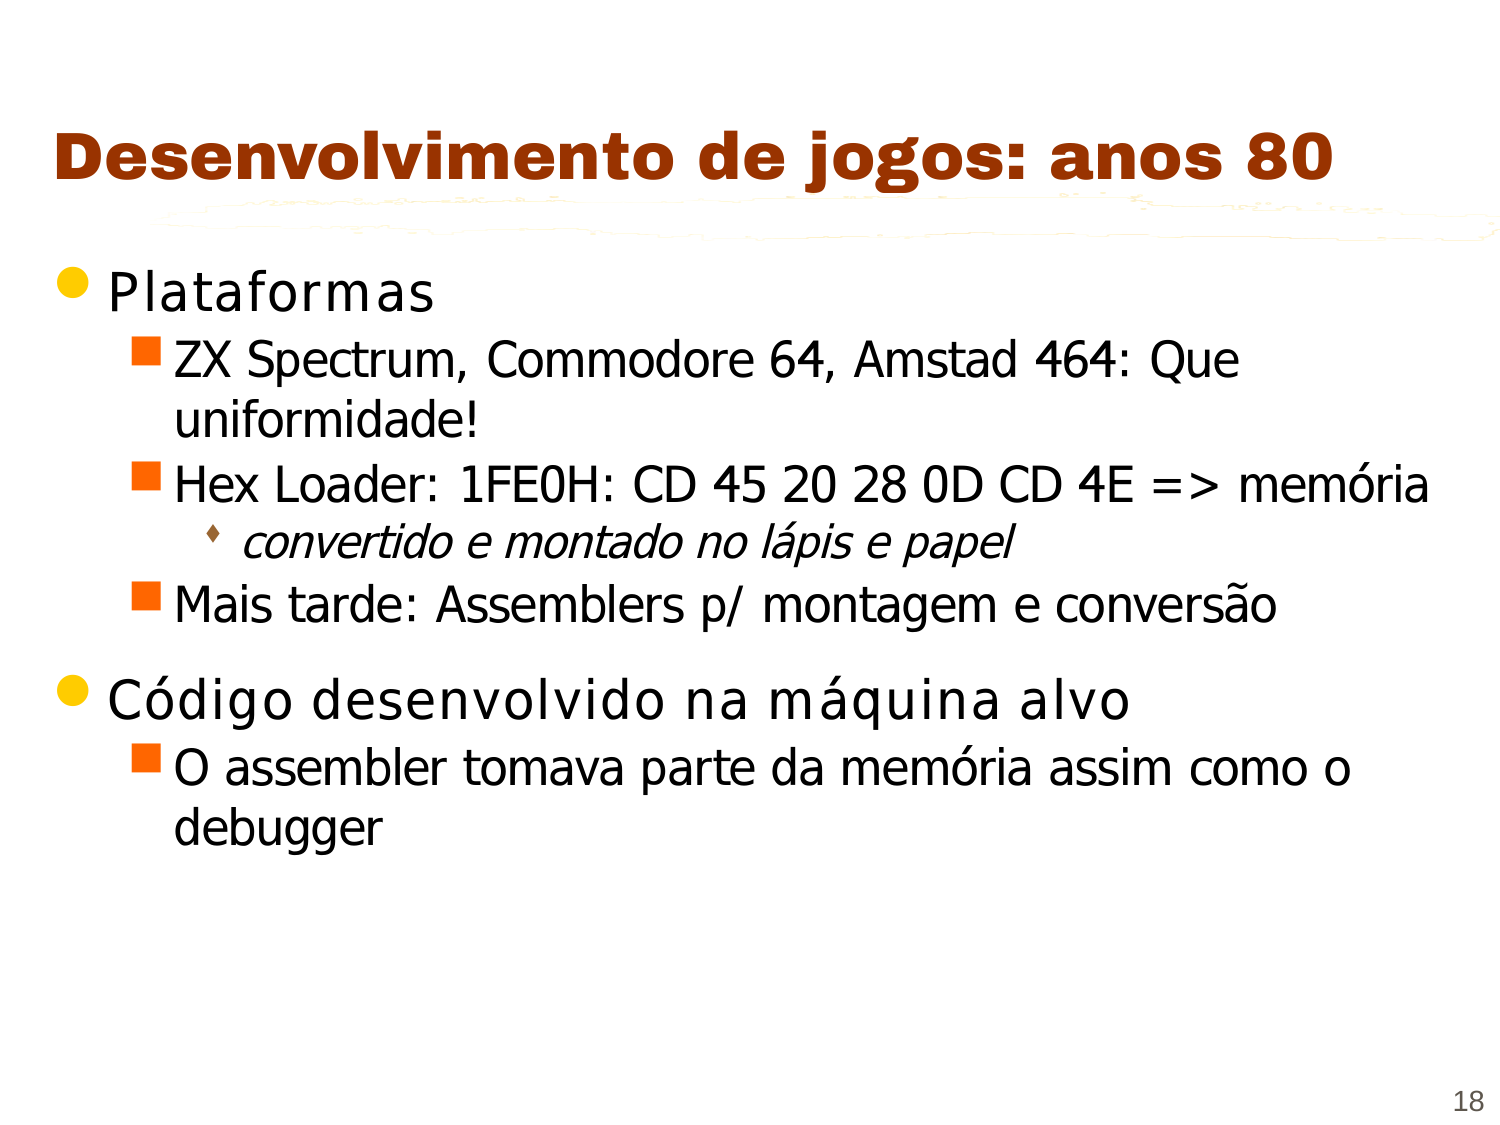

# Desenvolvimento de jogos: anos 80
Plataformas
ZX Spectrum, Commodore 64, Amstad 464: Que uniformidade!
Hex Loader: 1FE0H: CD 45 20 28 0D CD 4E => memória
convertido e montado no lápis e papel
Mais tarde: Assemblers p/ montagem e conversão
Código desenvolvido na máquina alvo
O assembler tomava parte da memória assim como o debugger
18